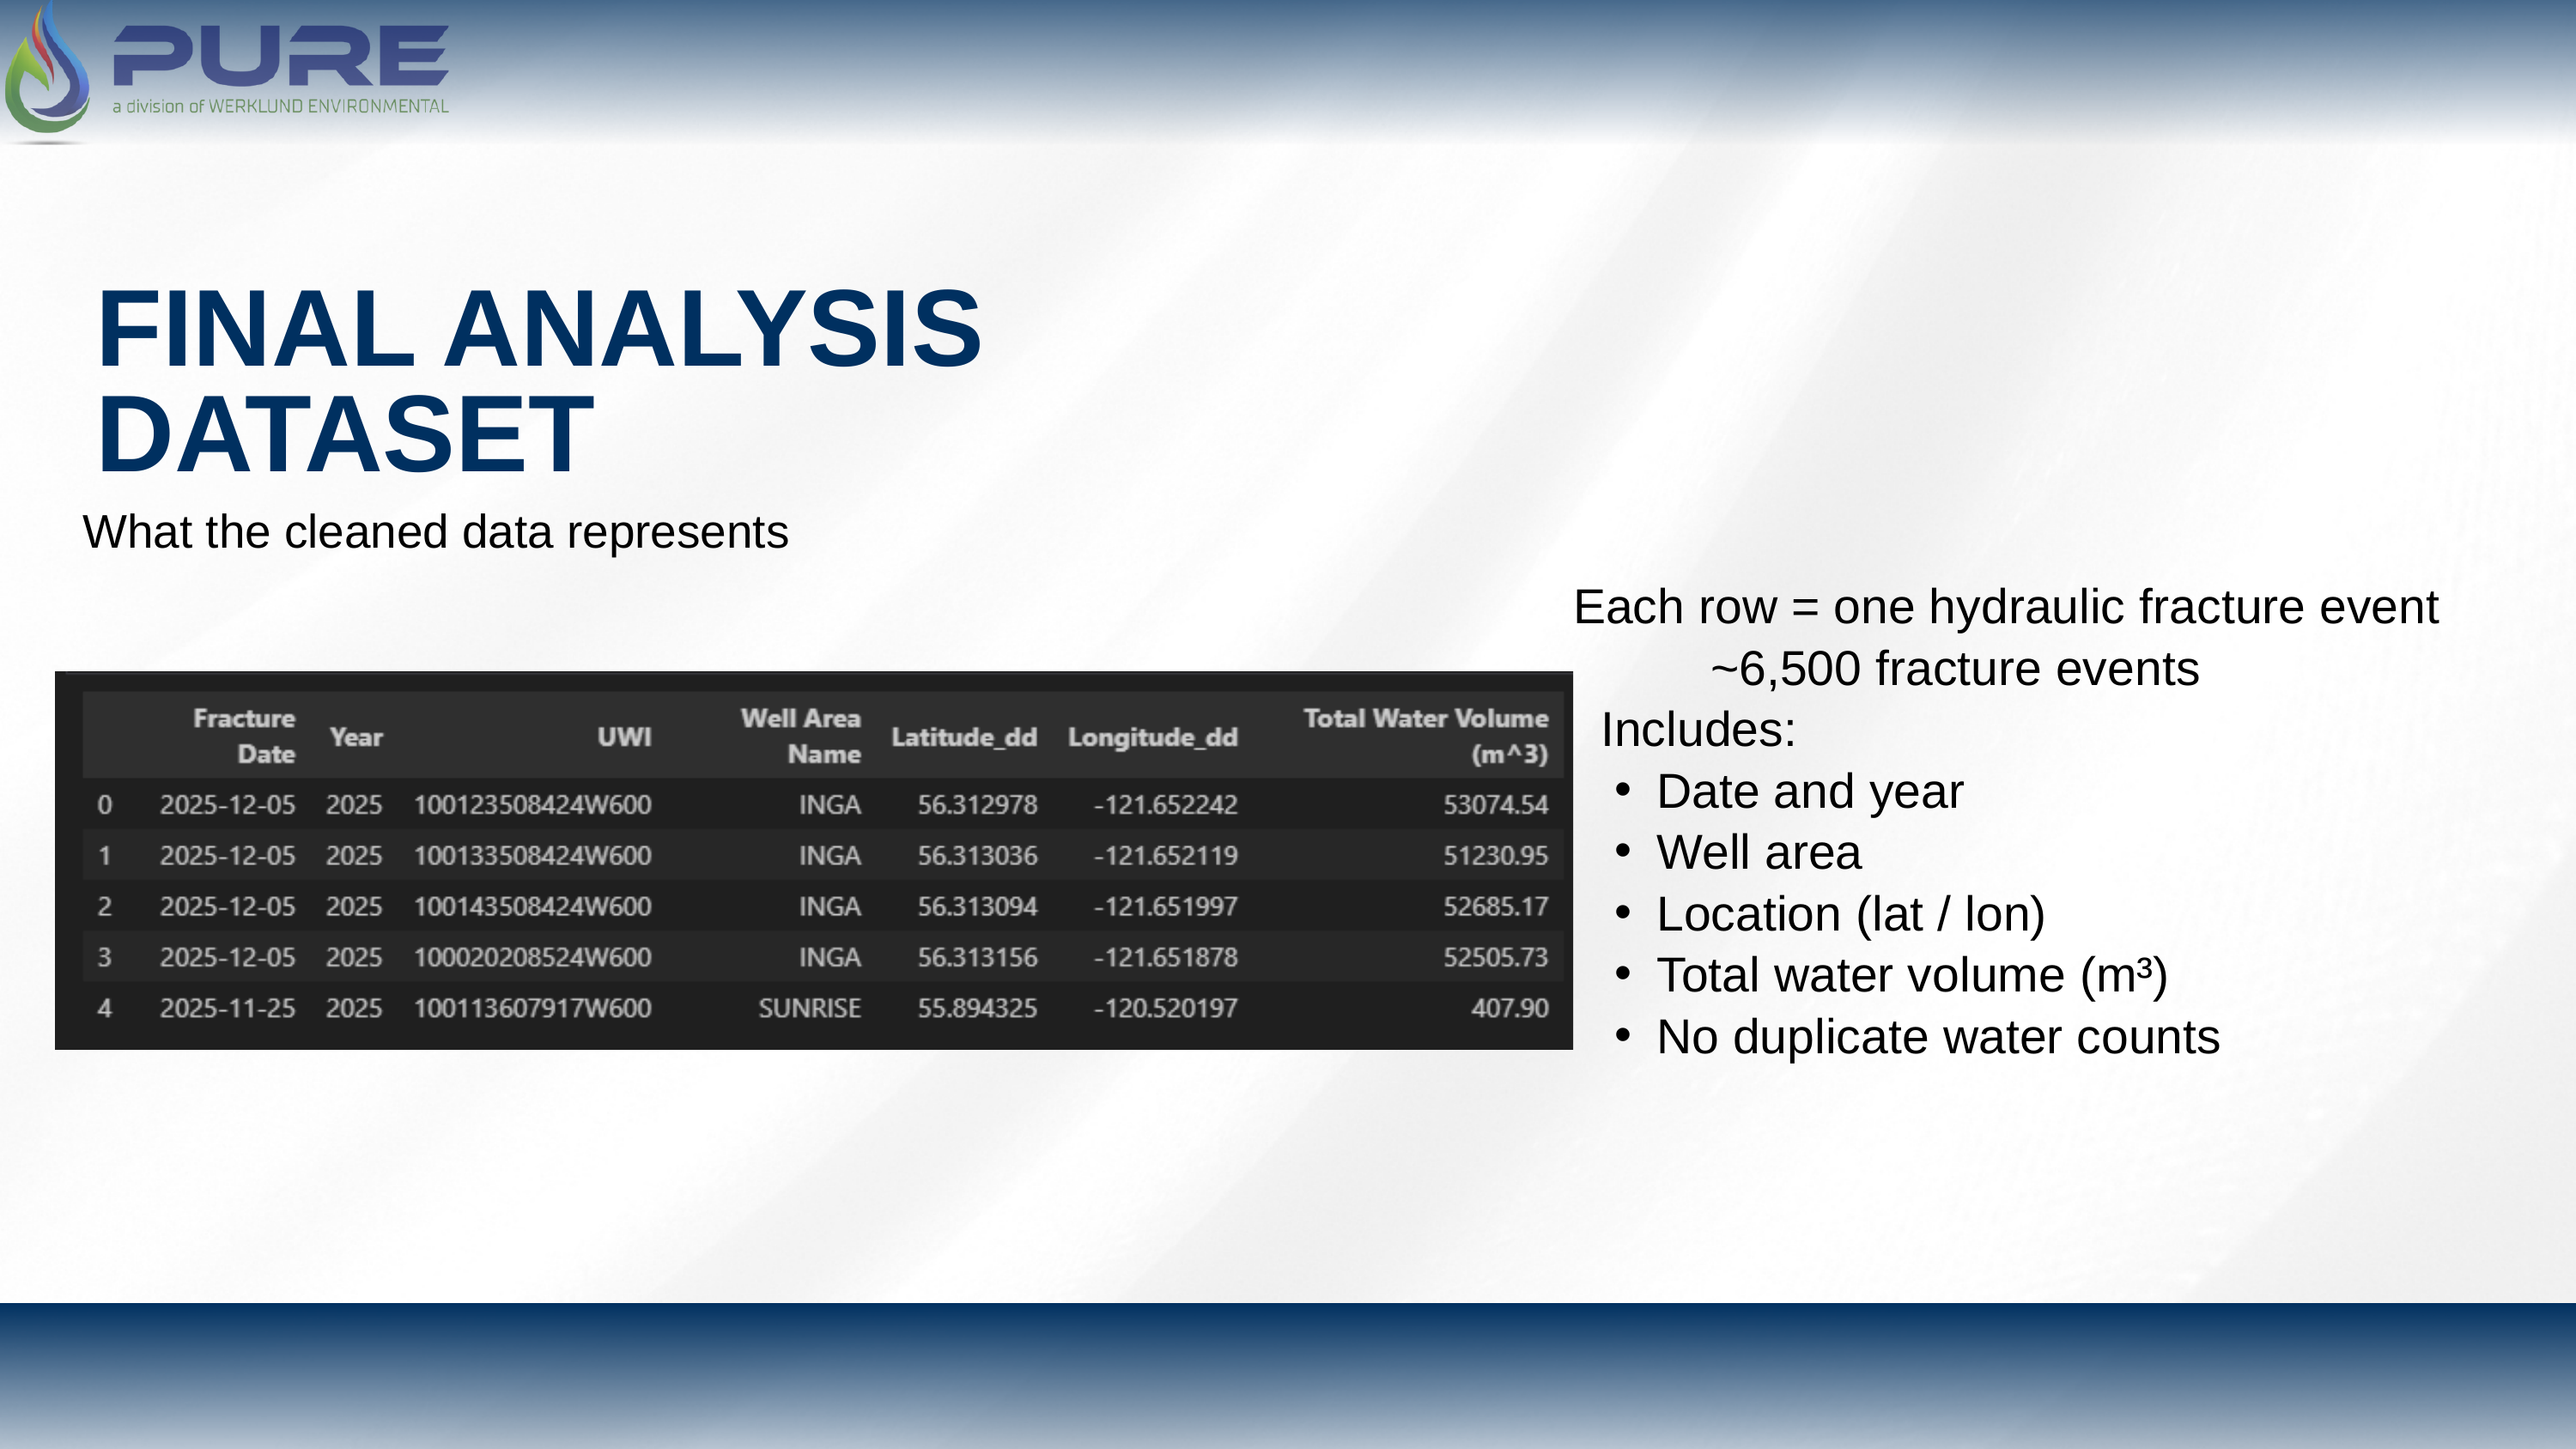

FINAL ANALYSIS DATASET
What the cleaned data represents
Each row = one hydraulic fracture event
          ~6,500 fracture events
  Includes:
Date and year
Well area
Location (lat / lon)
Total water volume (m³)
No duplicate water counts